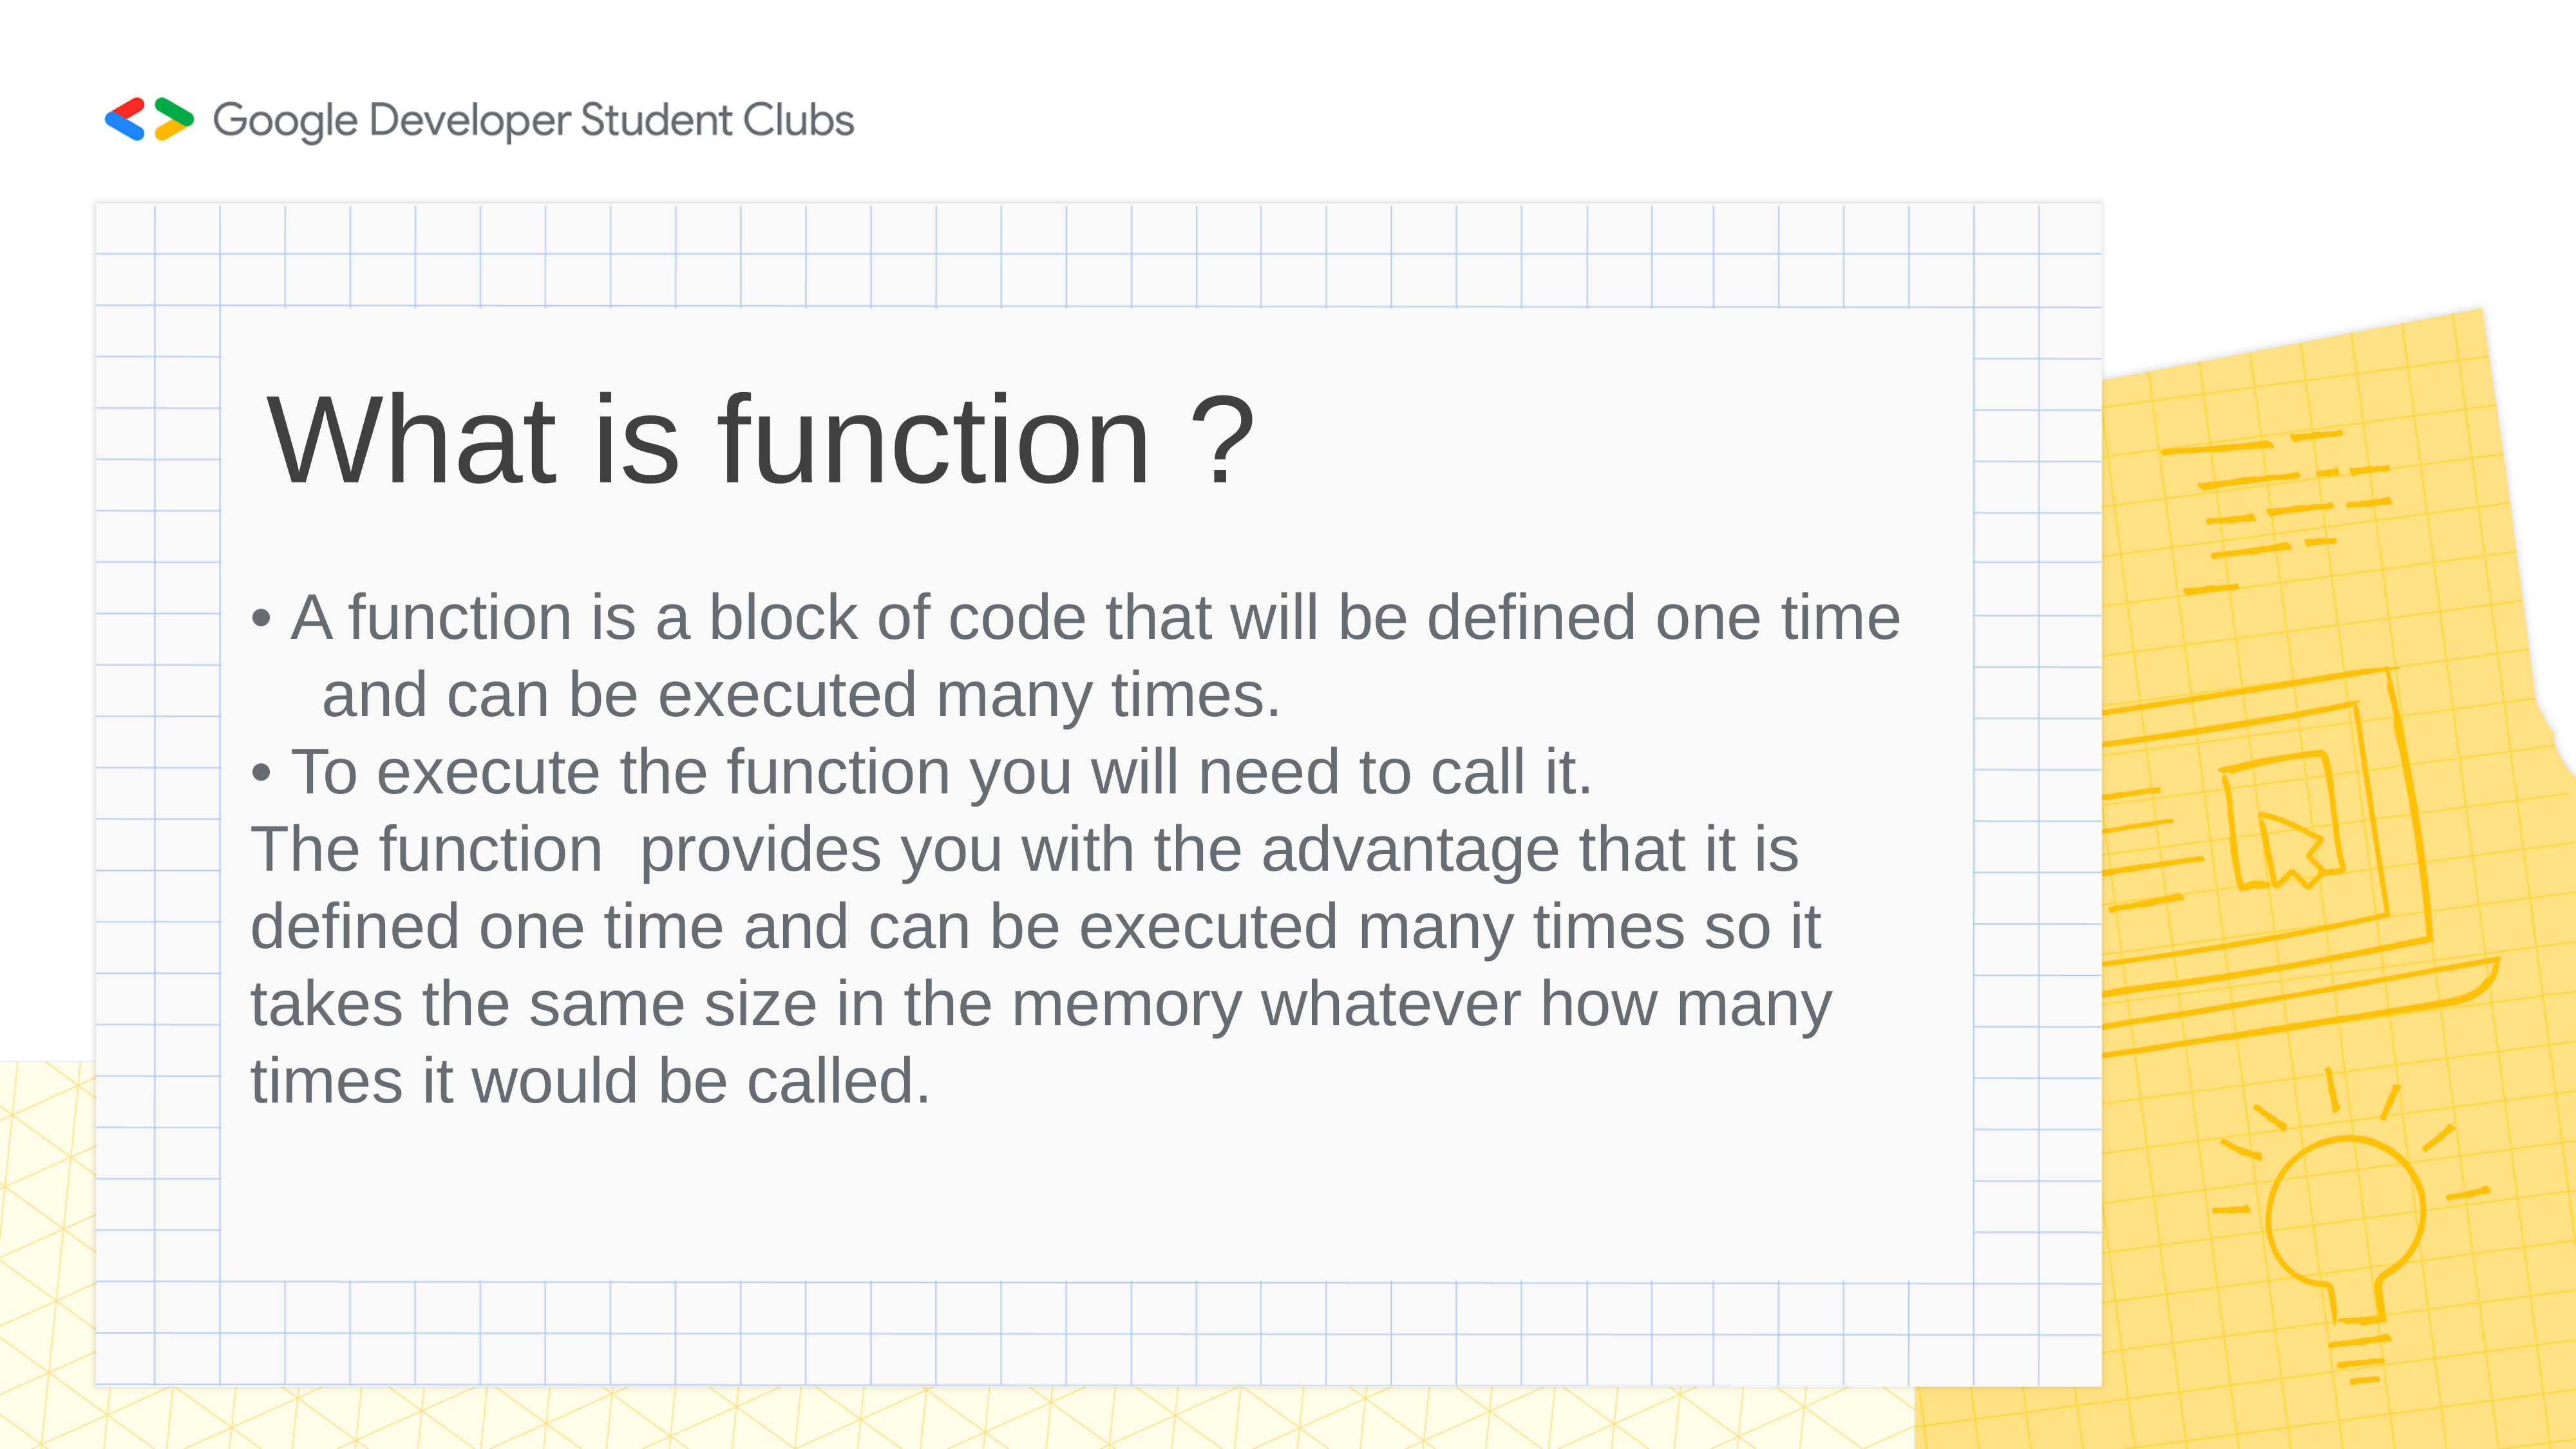

# What is function ?
• A function is a block of code that will be defined one time        and can be executed many times.
• To execute the function you will need to call it.
The function  provides you with the advantage that it is defined one time and can be executed many times so it takes the same size in the memory whatever how many times it would be called.